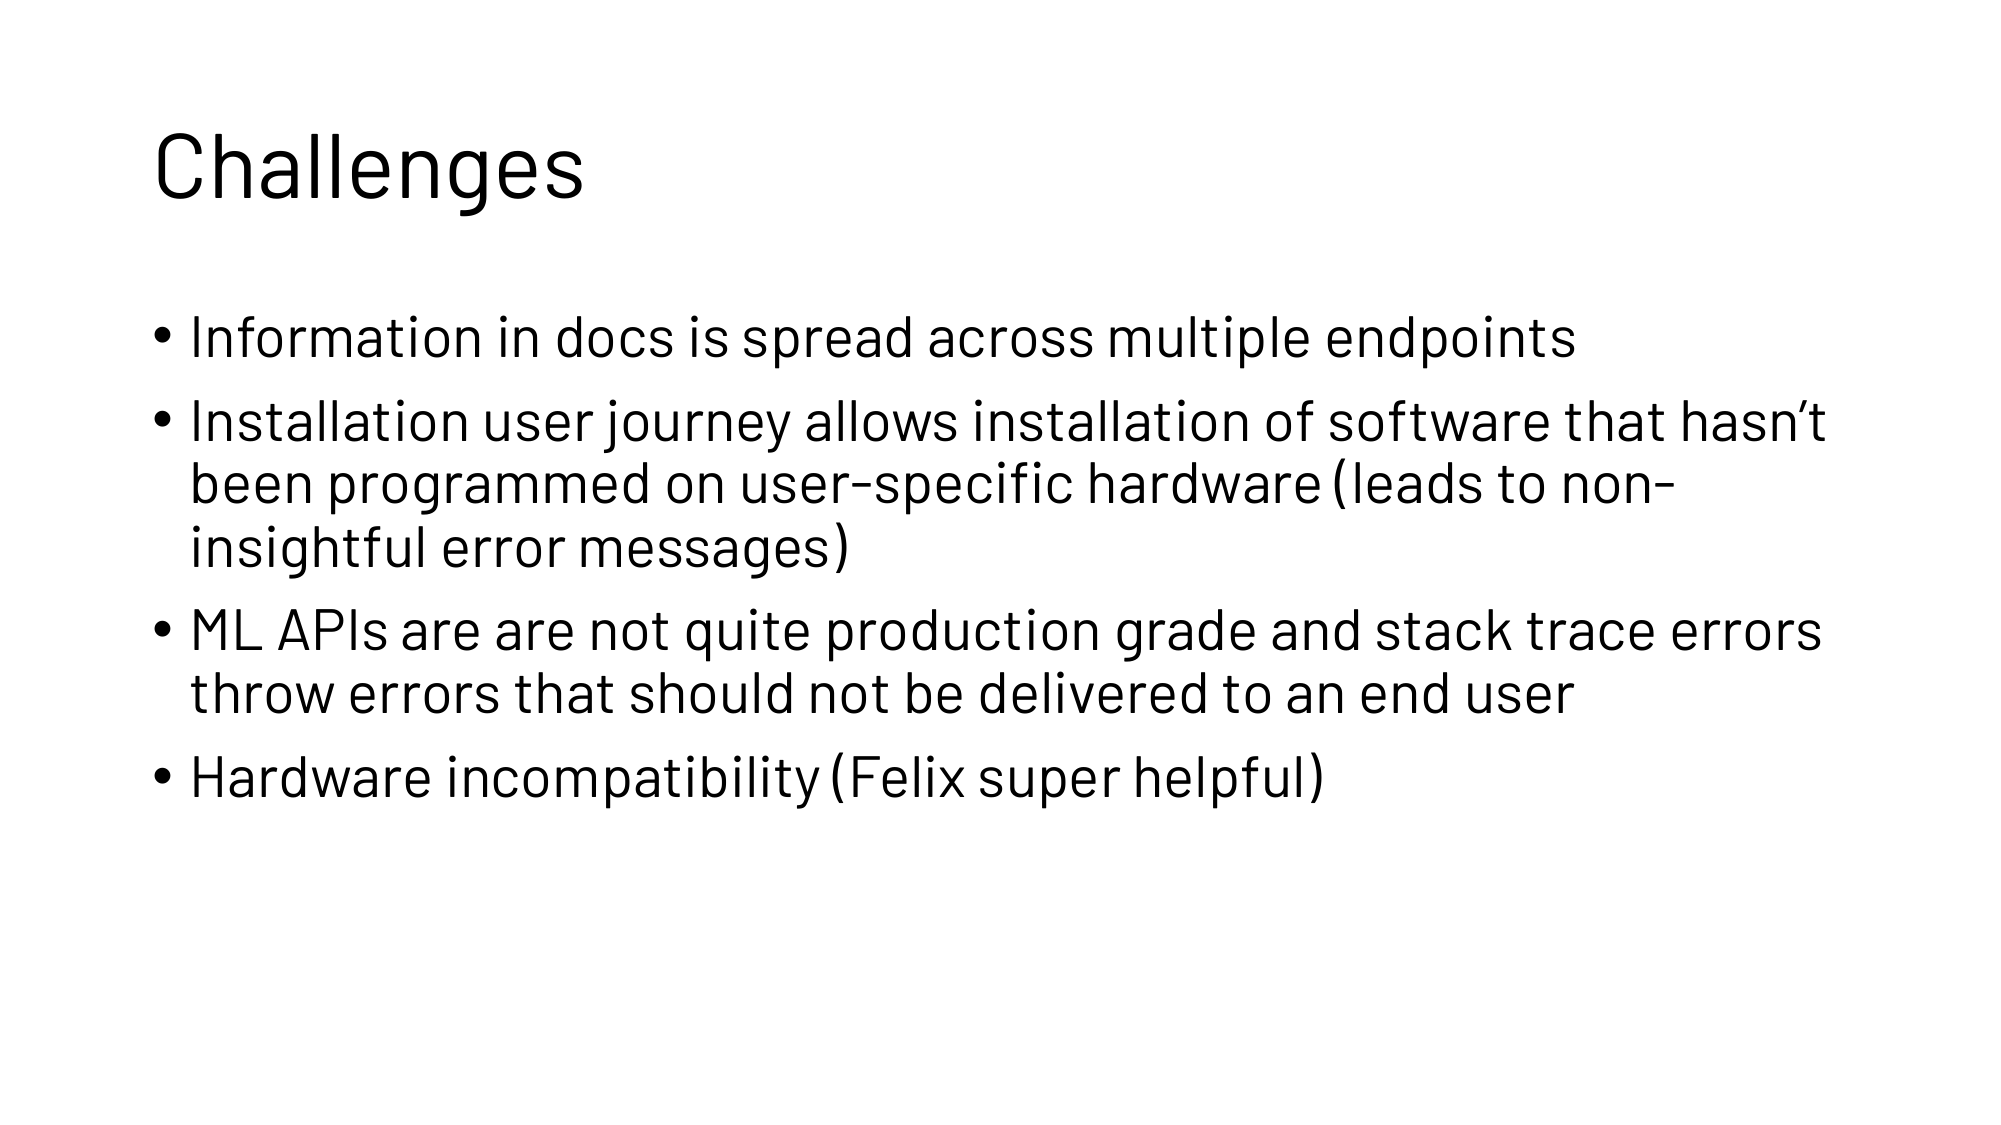

# Challenges
Information in docs is spread across multiple endpoints
Installation user journey allows installation of software that hasn’t been programmed on user-specific hardware (leads to non-insightful error messages)
ML APIs are are not quite production grade and stack trace errors throw errors that should not be delivered to an end user
Hardware incompatibility (Felix super helpful)